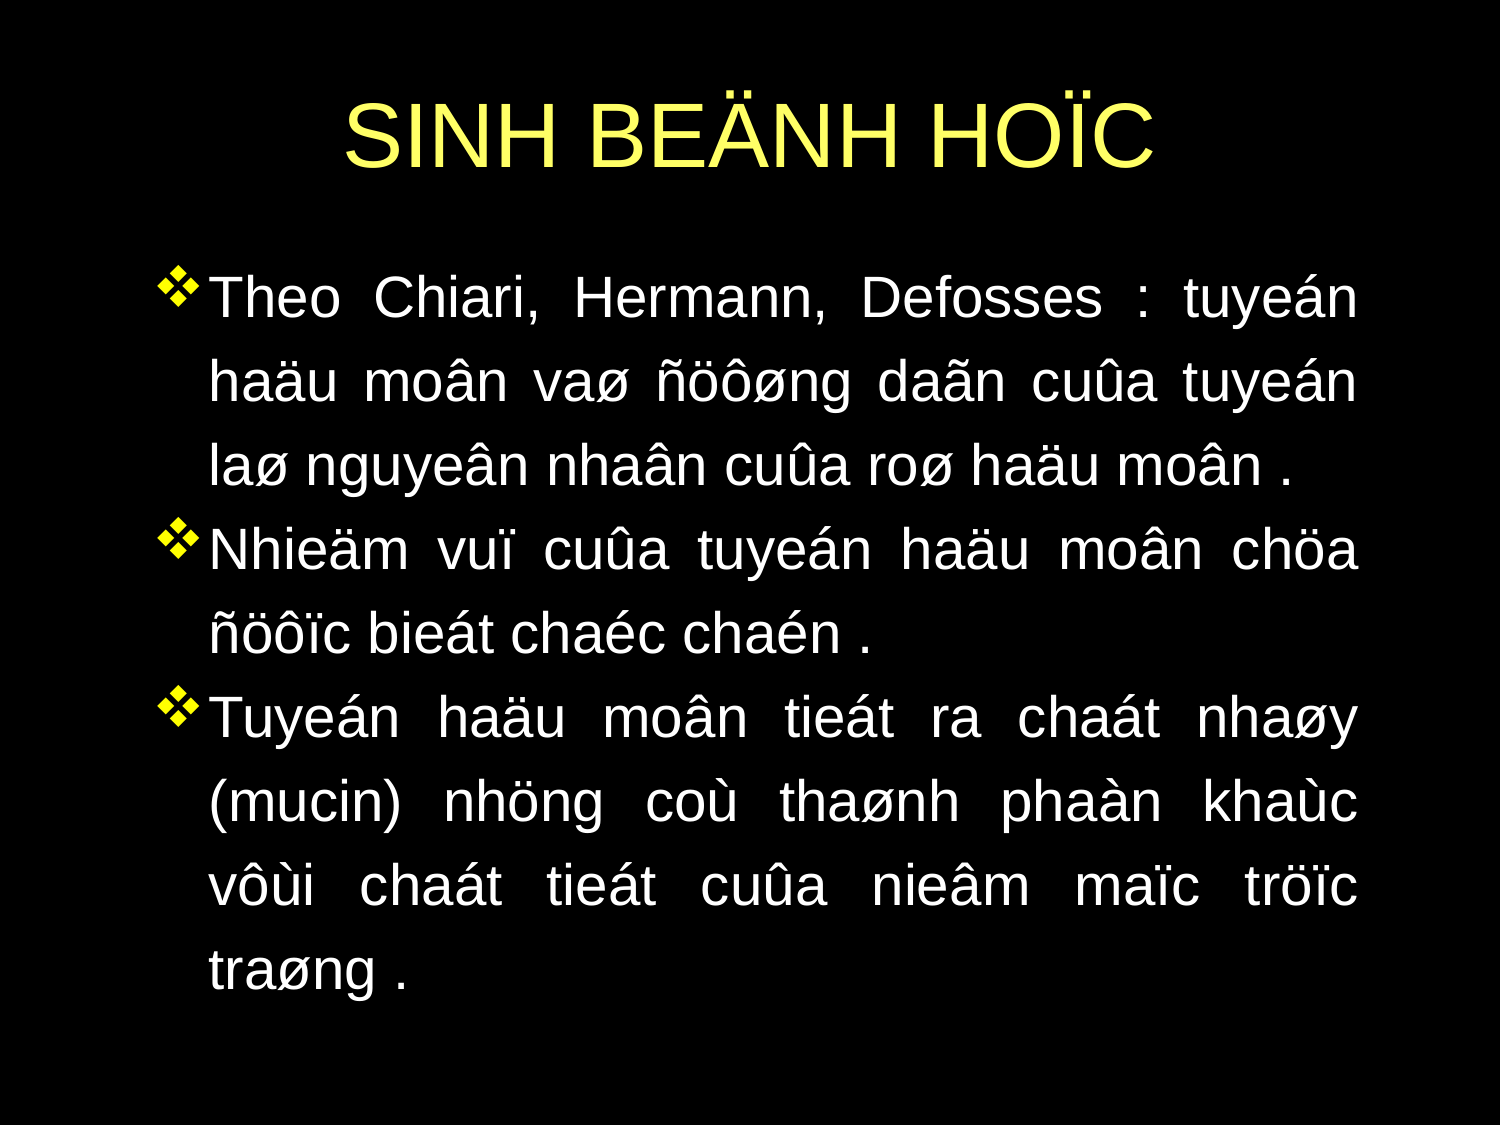

# SINH BEÄNH HOÏC
Theo Chiari, Hermann, Defosses : tuyeán haäu moân vaø ñöôøng daãn cuûa tuyeán laø nguyeân nhaân cuûa roø haäu moân .
Nhieäm vuï cuûa tuyeán haäu moân chöa ñöôïc bieát chaéc chaén .
Tuyeán haäu moân tieát ra chaát nhaøy (mucin) nhöng coù thaønh phaàn khaùc vôùi chaát tieát cuûa nieâm maïc tröïc traøng .